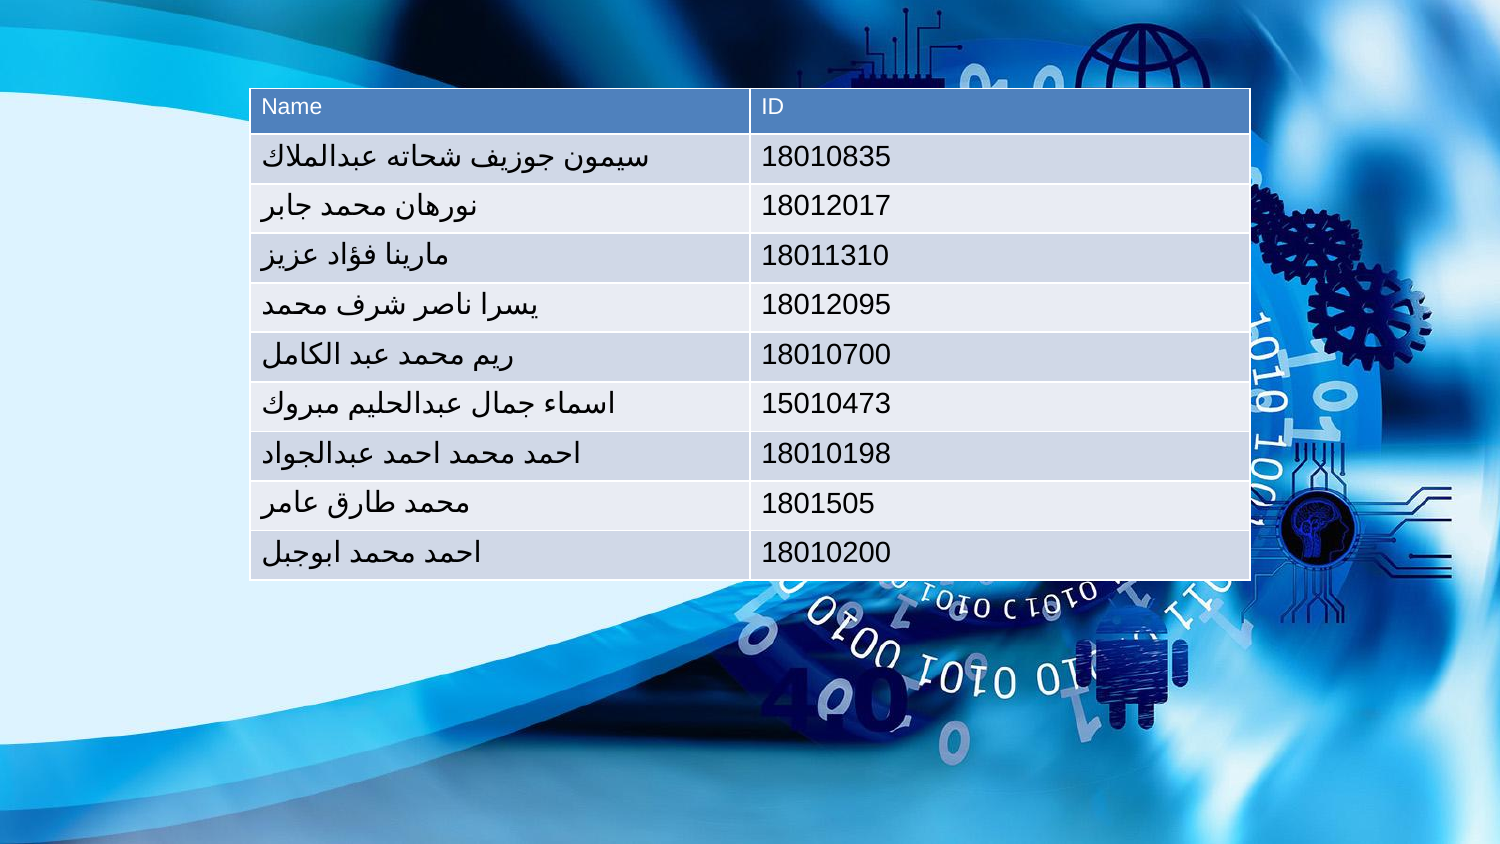

| Name | ID |
| --- | --- |
| سيمون جوزيف شحاته عبدالملاك | 18010835 |
| نورهان محمد جابر | 18012017 |
| مارينا فؤاد عزيز | 18011310 |
| يسرا ناصر شرف محمد | 18012095 |
| ريم محمد عبد الكامل | 18010700 |
| اسماء جمال عبدالحليم مبروك | 15010473 |
| احمد محمد احمد عبدالجواد | 18010198 |
| محمد طارق عامر | 1801505 |
| احمد محمد ابوجبل | 18010200 |